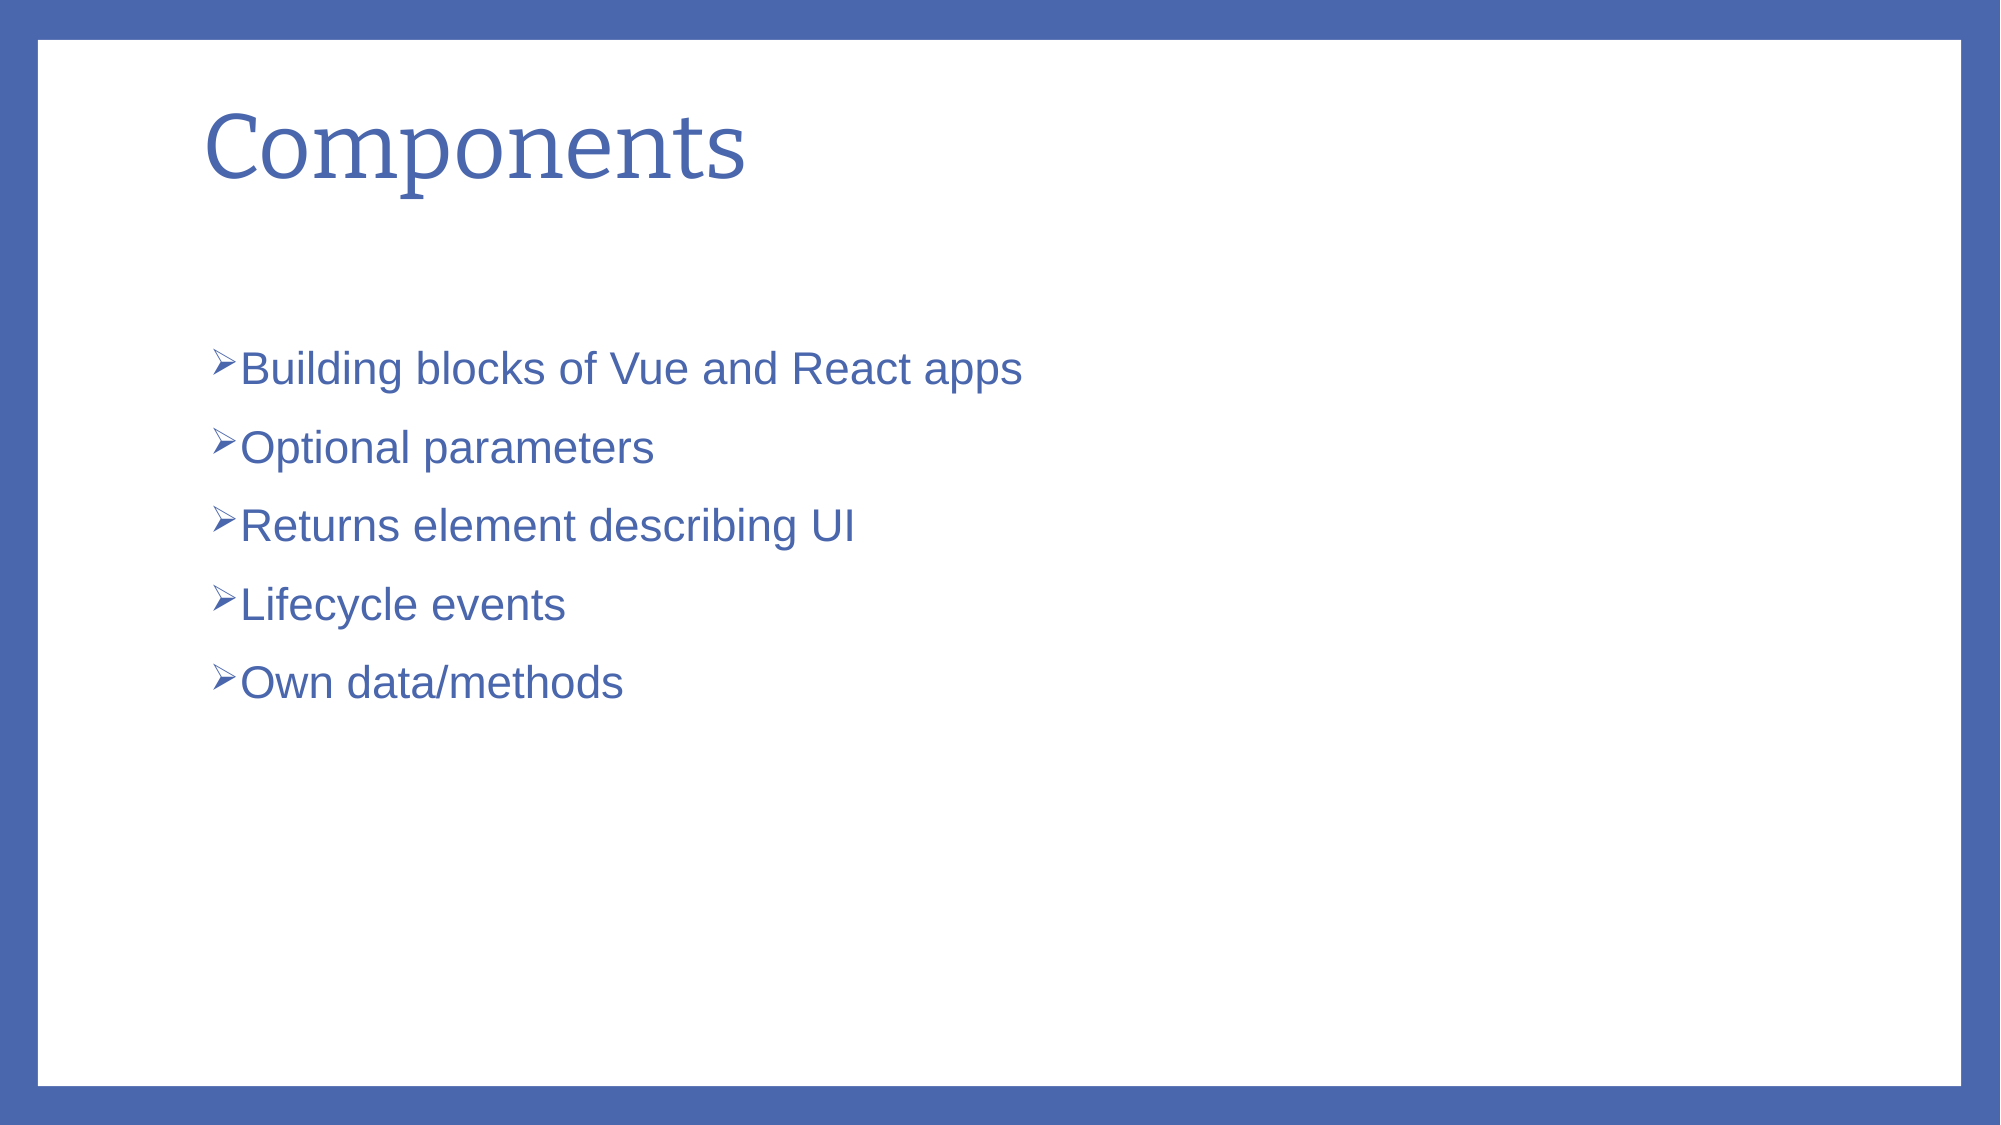

# Components
Building blocks of Vue and React apps
Optional parameters
Returns element describing UI
Lifecycle events
Own data/methods